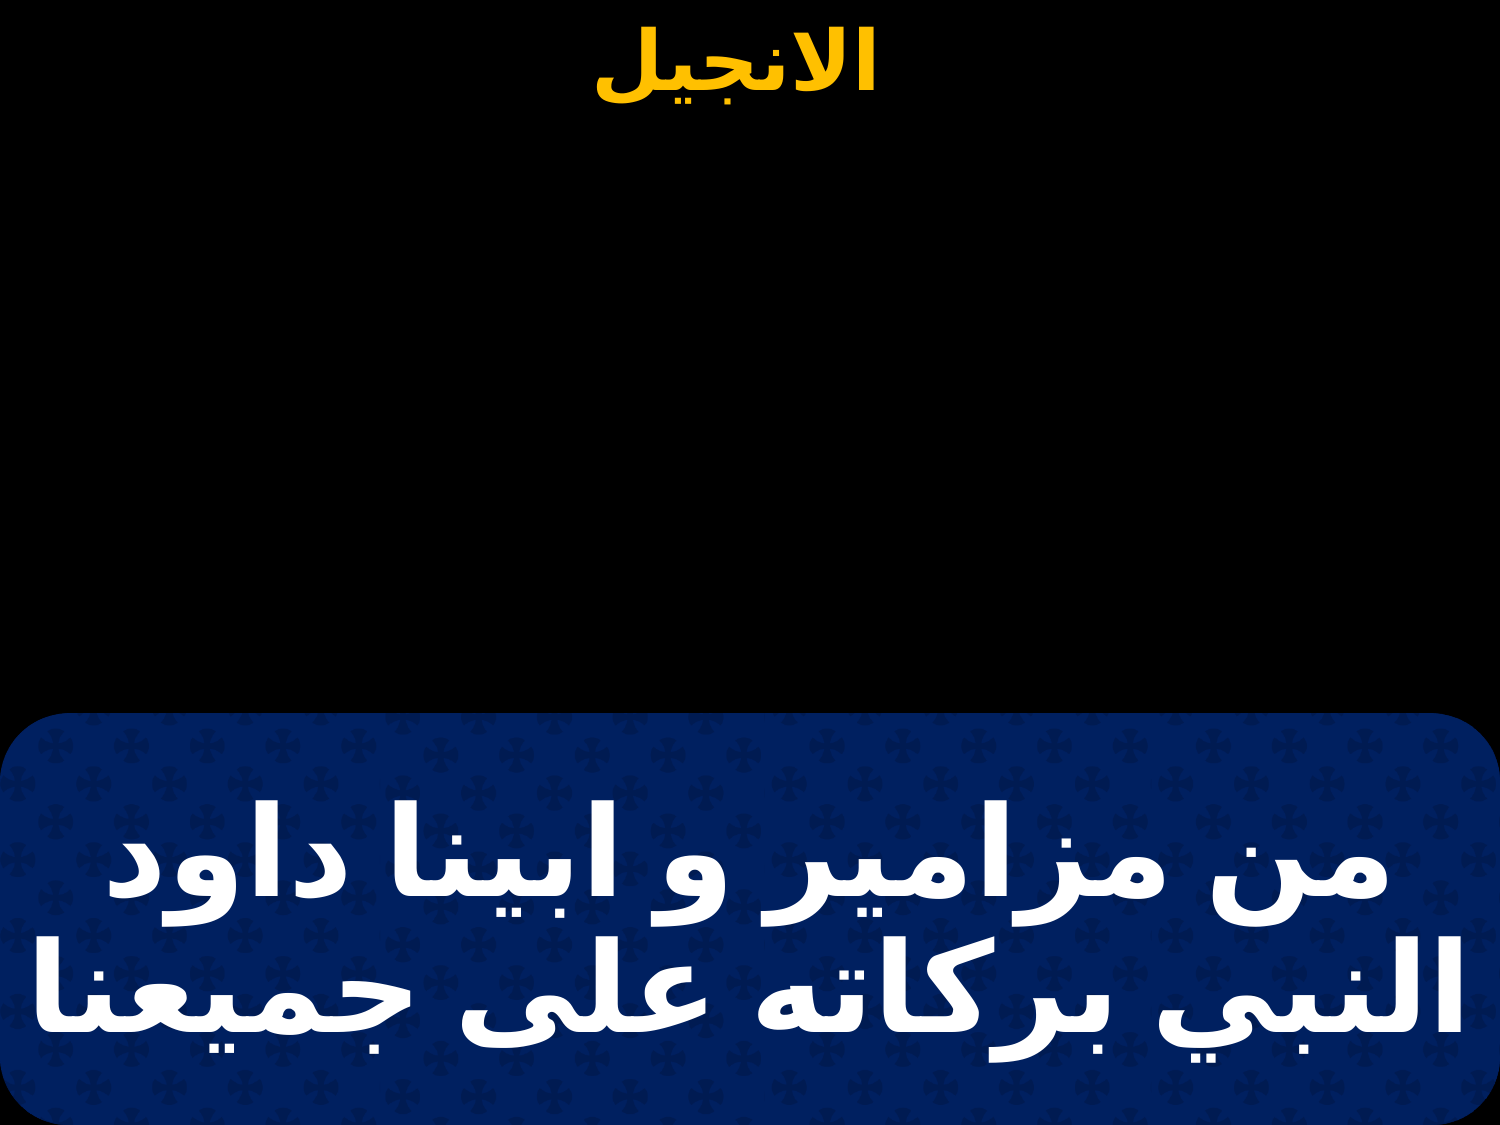

# من مزامير و ابينا داود النبي بركاته على جميعنا